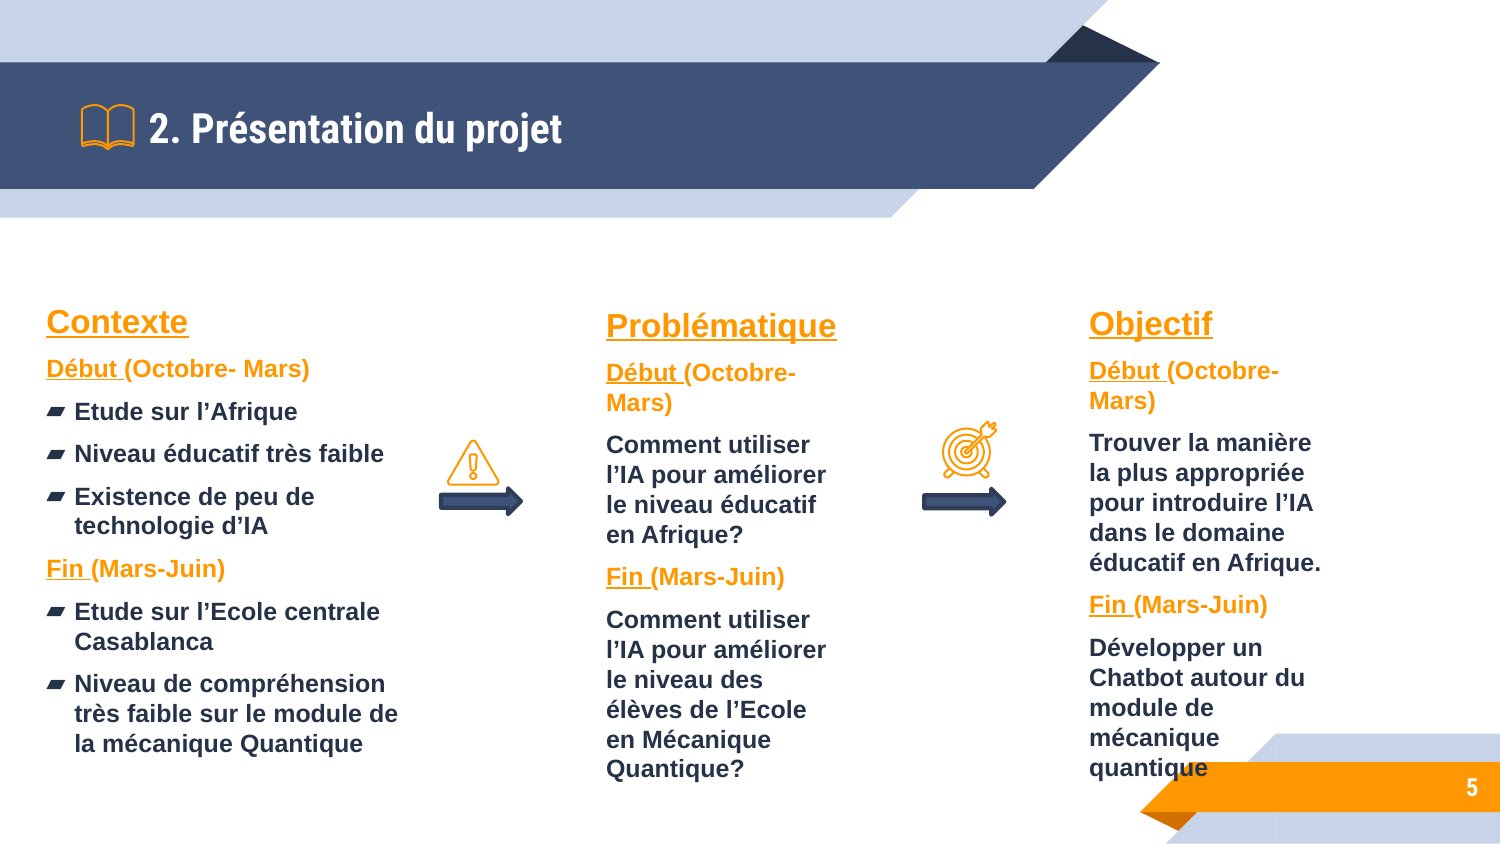

# 2. Présentation du projet

Contexte
Début (Octobre- Mars)
Etude sur l’Afrique
Niveau éducatif très faible
Existence de peu de technologie d’IA
Fin (Mars-Juin)
Etude sur l’Ecole centrale Casablanca
Niveau de compréhension très faible sur le module de la mécanique Quantique

Objectif
Début (Octobre- Mars)
Trouver la manière la plus appropriée pour introduire l’IA dans le domaine éducatif en Afrique.
Fin (Mars-Juin)
Développer un Chatbot autour du module de mécanique quantique

Problématique
Début (Octobre- Mars)
Comment utiliser l’IA pour améliorer le niveau éducatif en Afrique?
Fin (Mars-Juin)
Comment utiliser l’IA pour améliorer le niveau des élèves de l’Ecole en Mécanique Quantique?

5